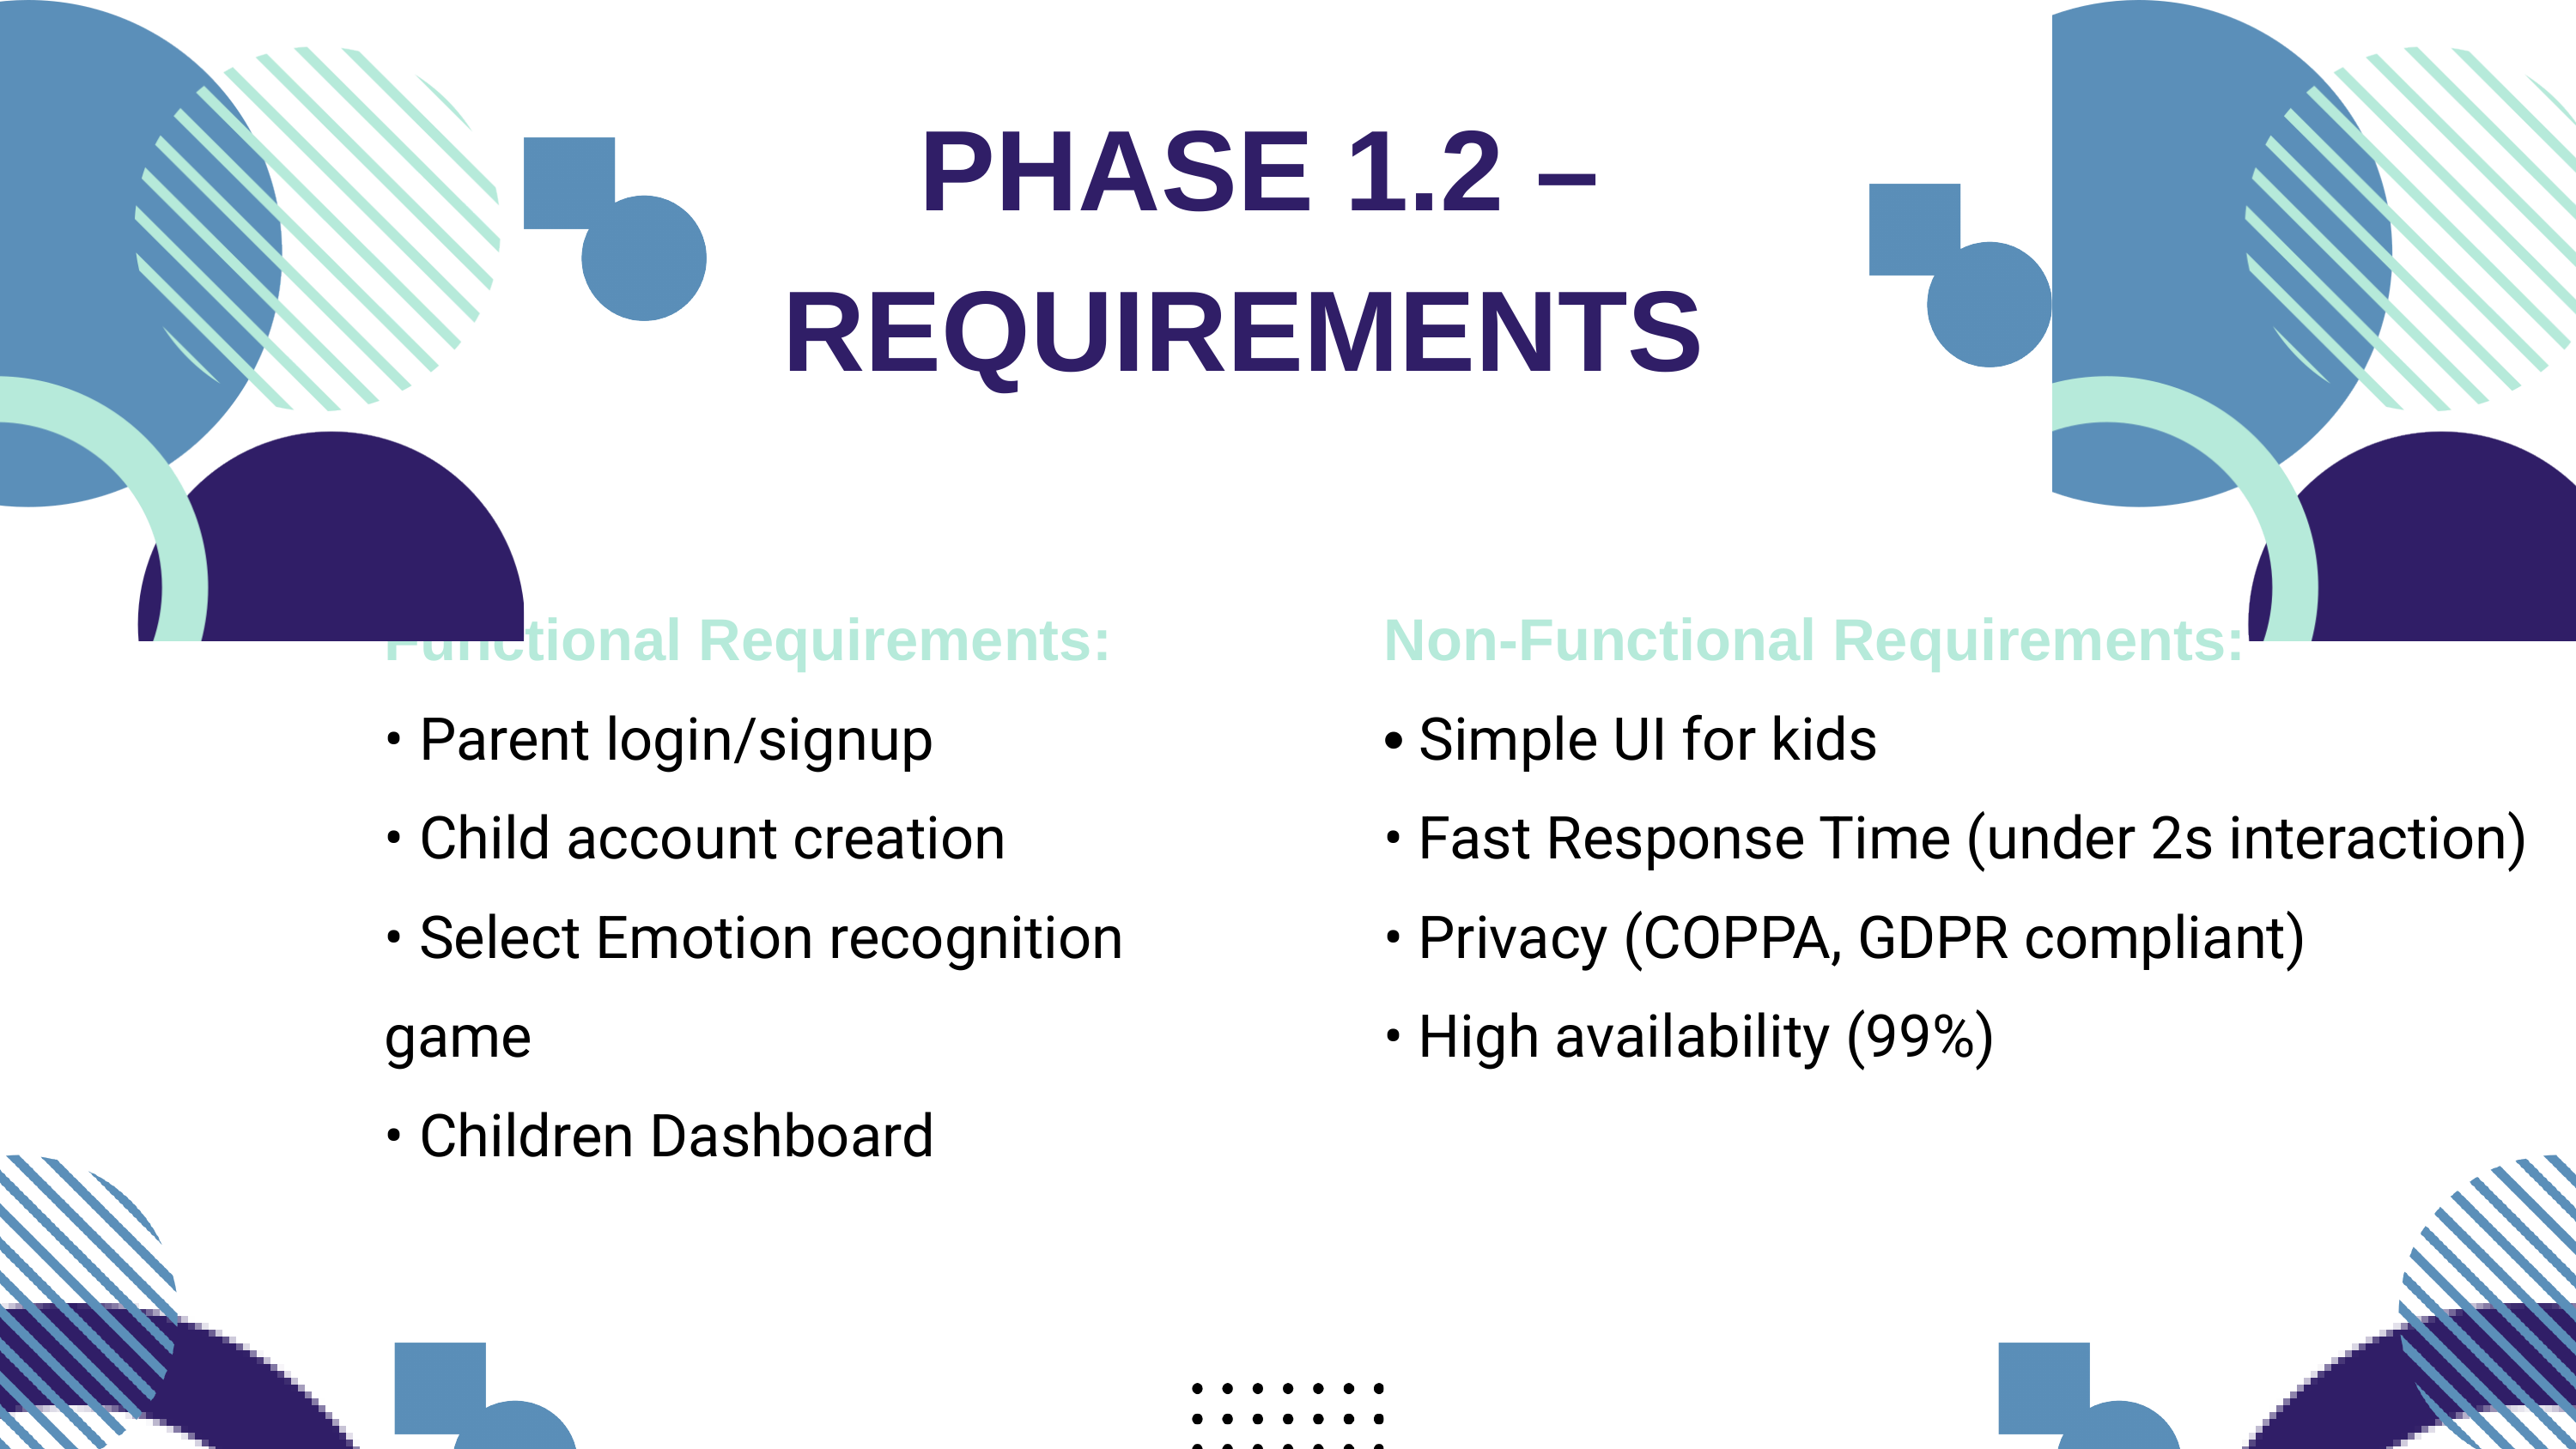

PHASE 1.2 –REQUIREMENTS

Functional Requirements:
• Parent login/signup
• Child account creation
• Select Emotion recognition game
• Children Dashboard

Non-Functional Requirements:
• Simple UI for kids
• Fast Response Time (under 2s interaction)
• Privacy (COPPA, GDPR compliant)
• High availability (99%)